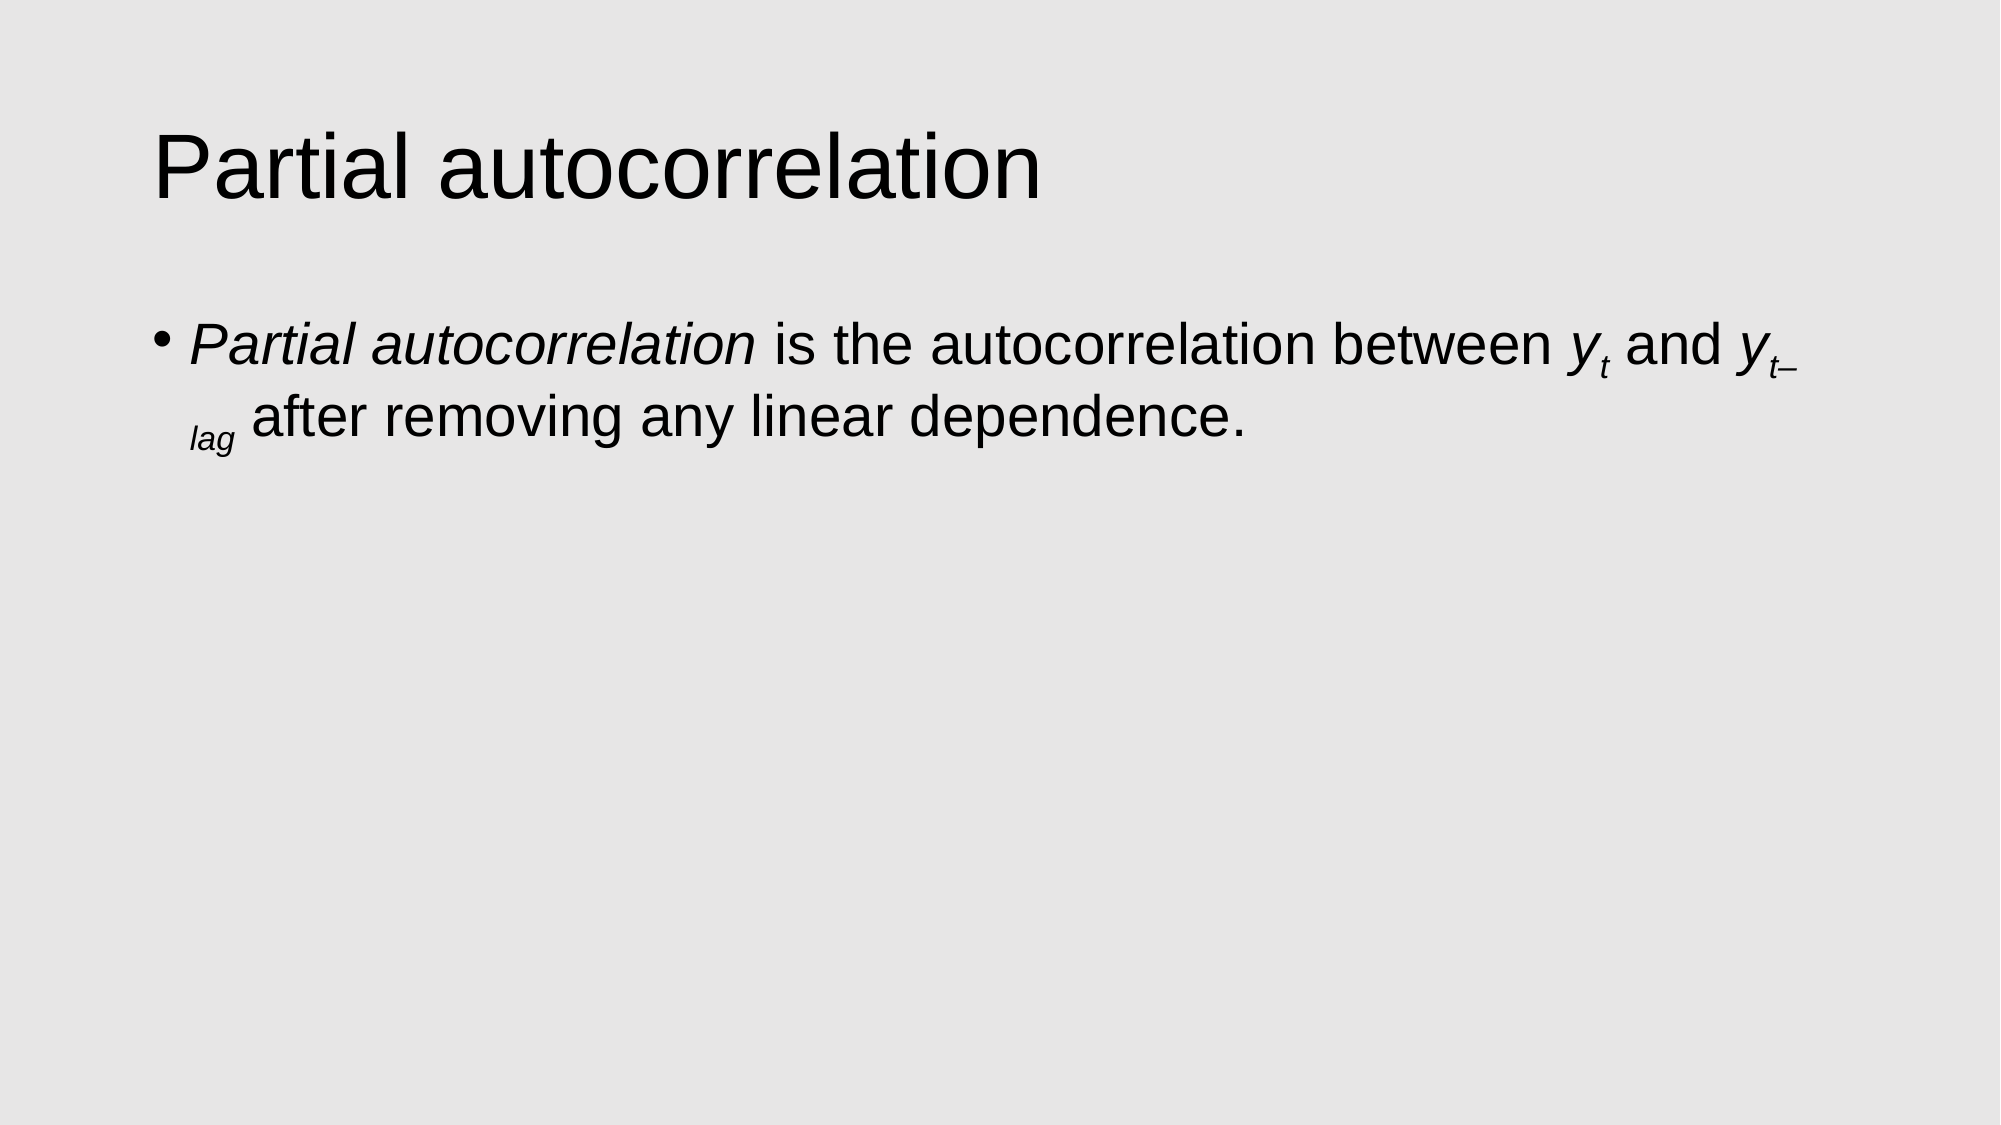

# Partial autocorrelation
Partial autocorrelation is the autocorrelation between yt and yt–lag after removing any linear dependence.